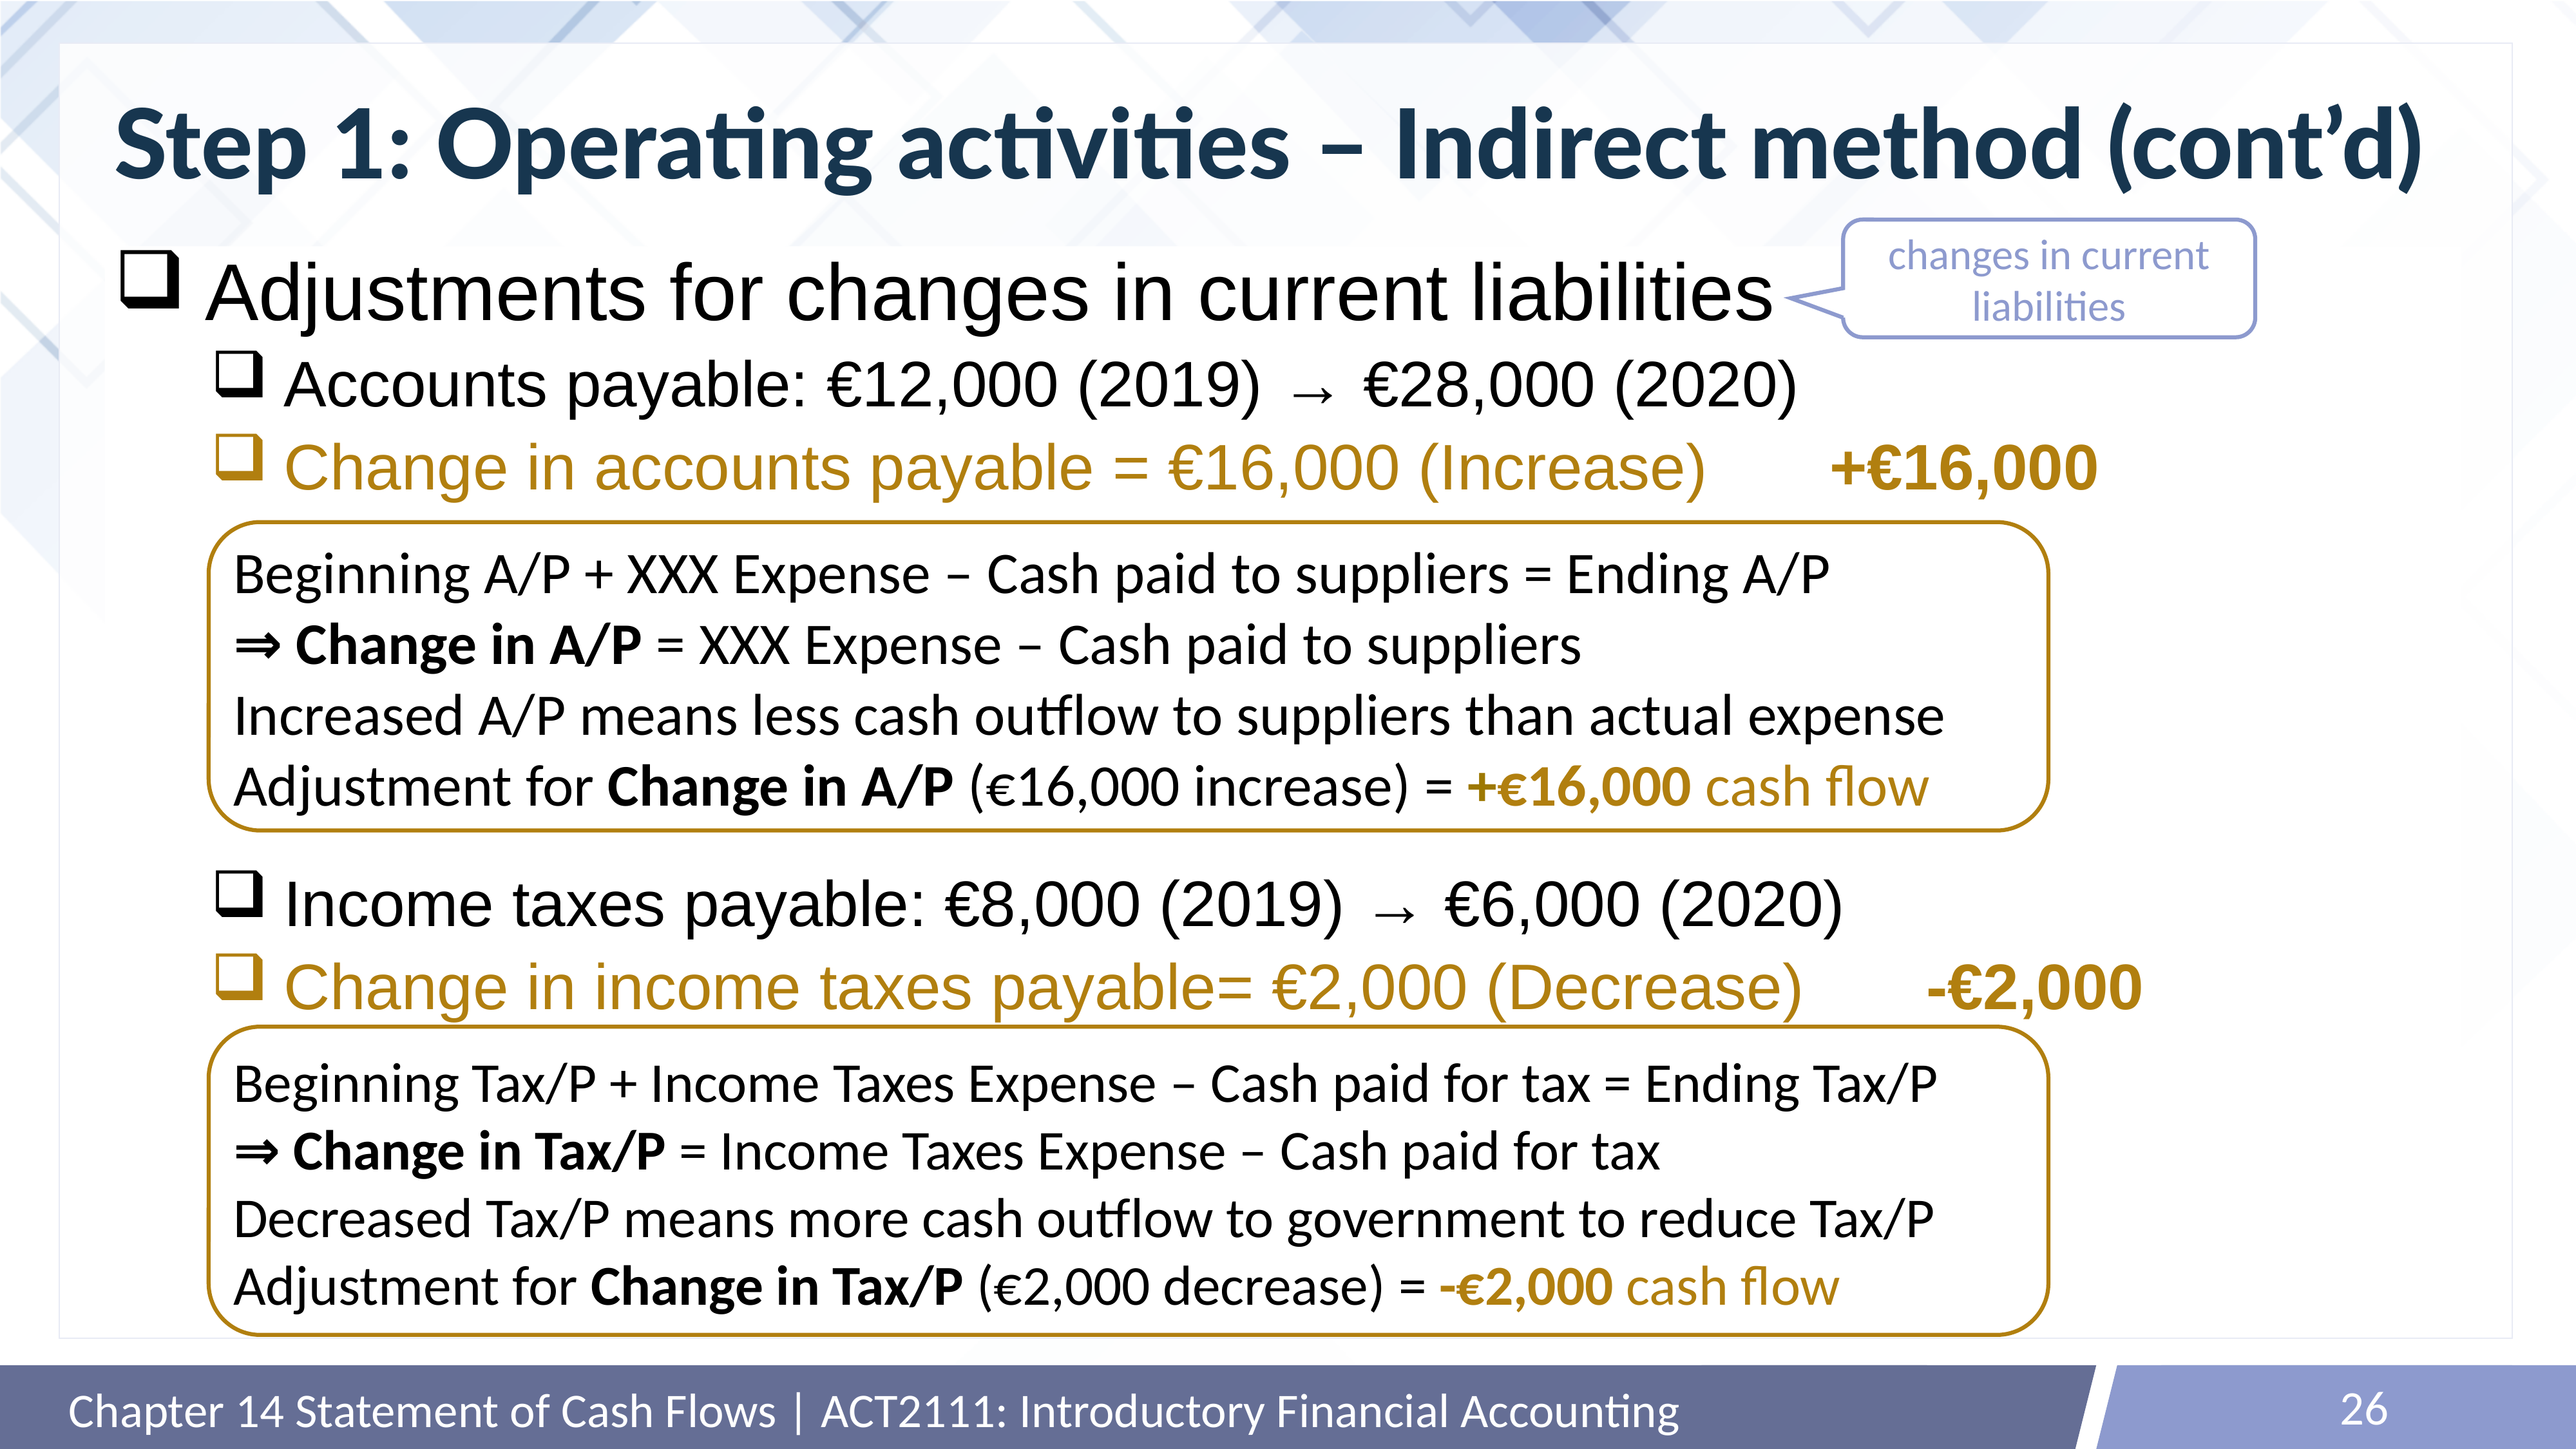

# Step 1: Operating activities – Indirect method (cont’d)
changes in current liabilities
Adjustments for changes in current liabilities
Accounts payable: €12,000 (2019) → €28,000 (2020)
Change in accounts payable = €16,000 (Increase)		+€16,000

Income taxes payable: €8,000 (2019) → €6,000 (2020)
Change in income taxes payable= €2,000 (Decrease)		-€2,000

Beginning A/P + XXX Expense – Cash paid to suppliers = Ending A/P
⇒ Change in A/P = XXX Expense – Cash paid to suppliers
Increased A/P means less cash outflow to suppliers than actual expense
Adjustment for Change in A/P (€16,000 increase) = +€16,000 cash flow
Beginning Tax/P + Income Taxes Expense – Cash paid for tax = Ending Tax/P
⇒ Change in Tax/P = Income Taxes Expense – Cash paid for tax
Decreased Tax/P means more cash outflow to government to reduce Tax/P
Adjustment for Change in Tax/P (€2,000 decrease) = -€2,000 cash flow
26
Chapter 14 Statement of Cash Flows | ACT2111: Introductory Financial Accounting